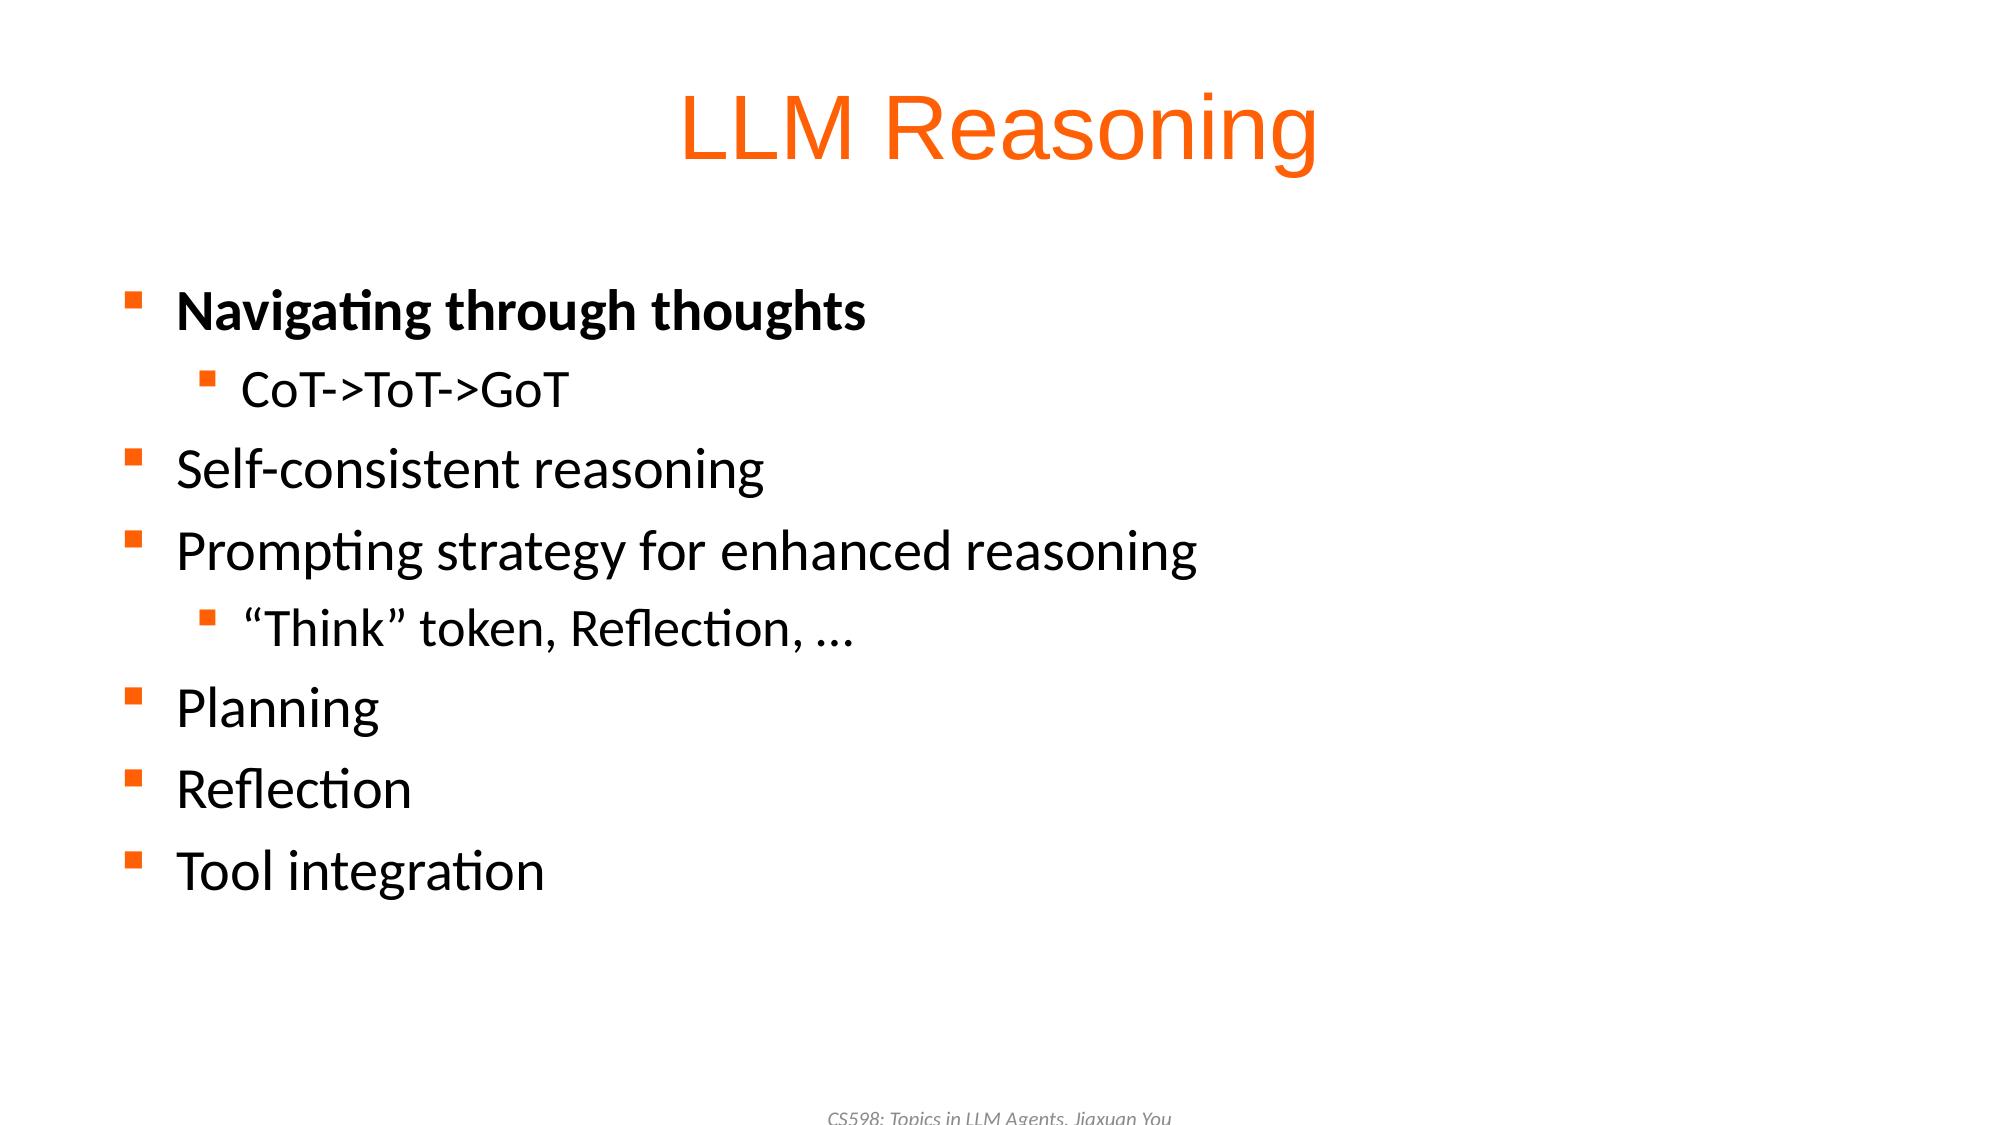

# LLM Reasoning
Navigating through thoughts
CoT->ToT->GoT
Self-consistent reasoning
Prompting strategy for enhanced reasoning
“Think” token, Reflection, …
Planning
Reflection
Tool integration

CS598: Topics in LLM Agents, Jiaxuan You

17